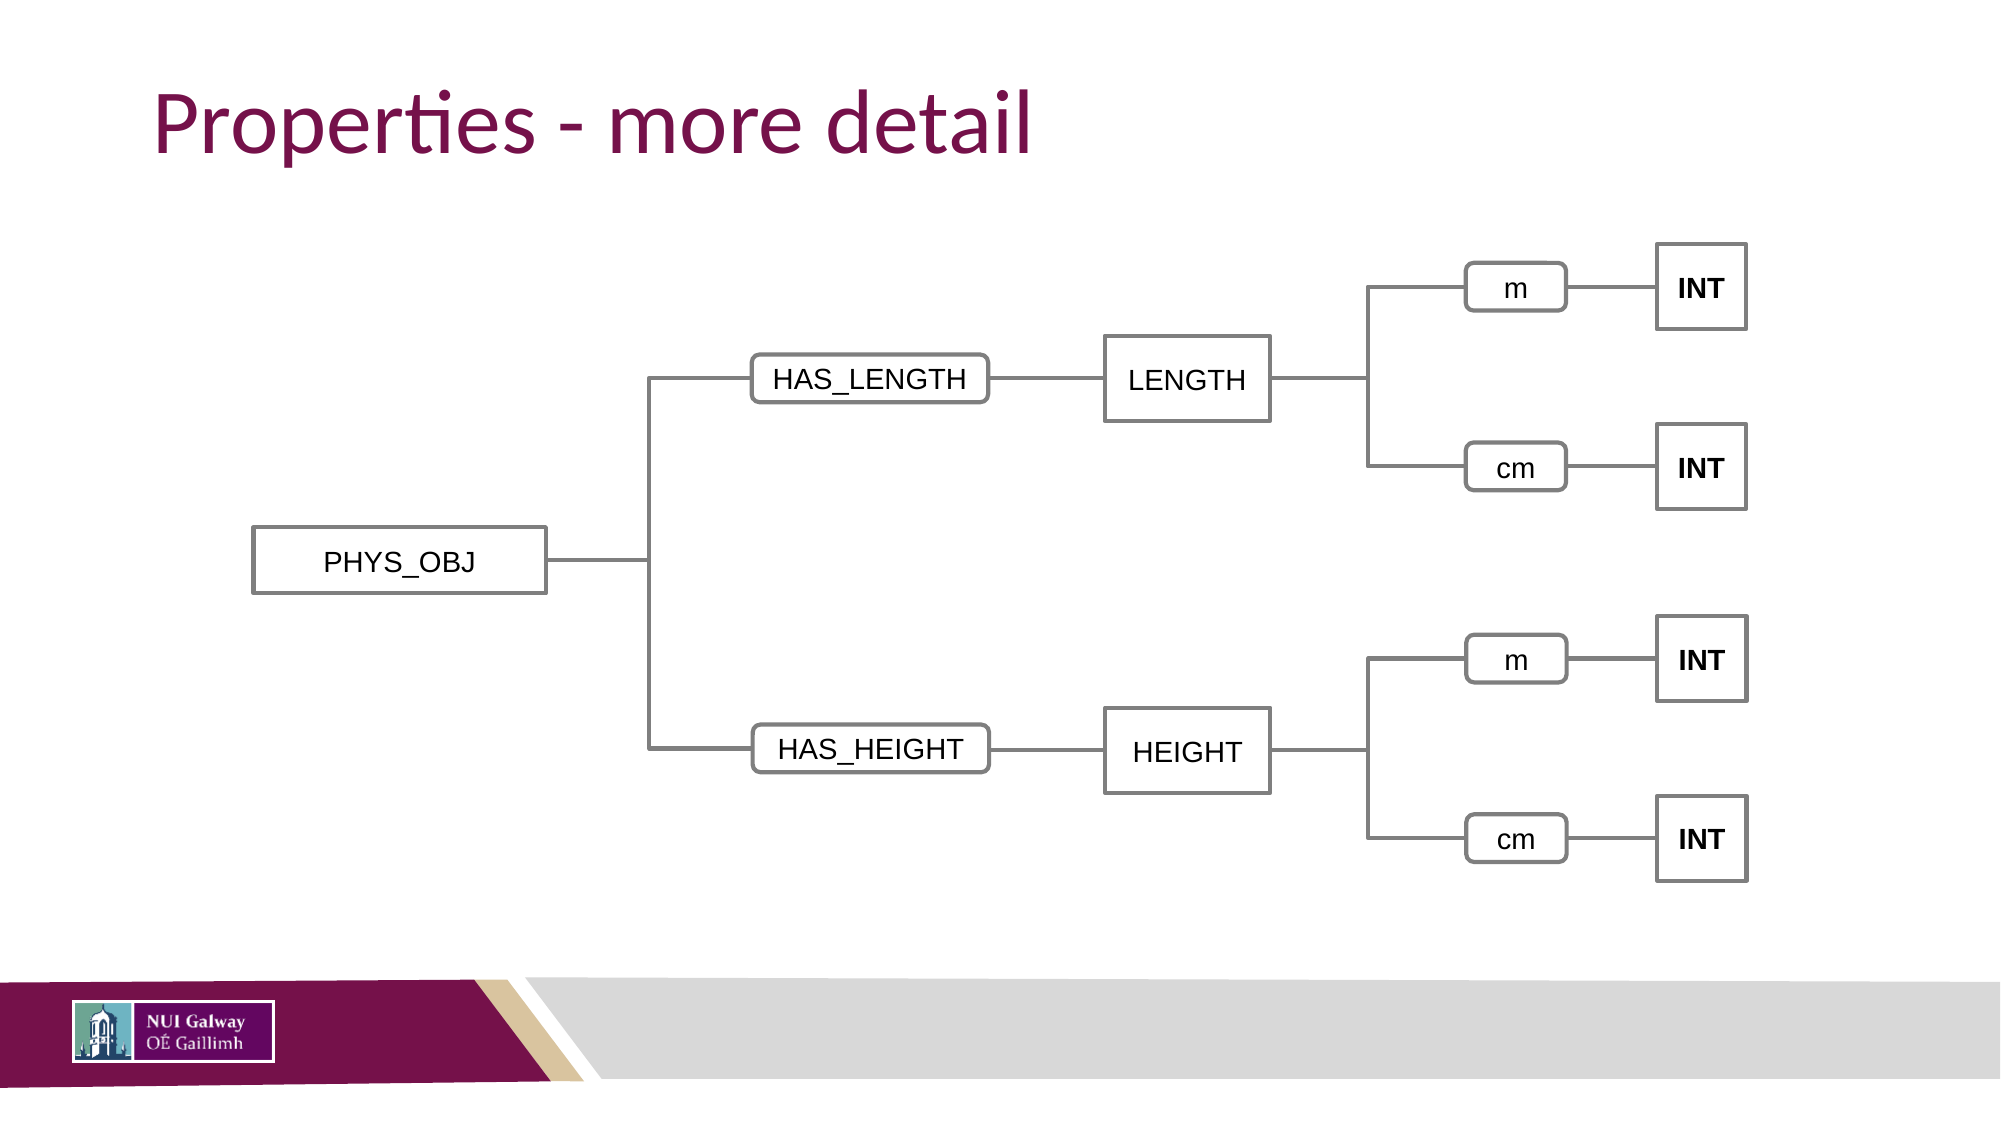

# Properties - more detail
INT
m
LENGTH
HAS_LENGTH
INT
cm
PHYS_OBJ
INT
m
HEIGHT
HAS_HEIGHT
INT
cm